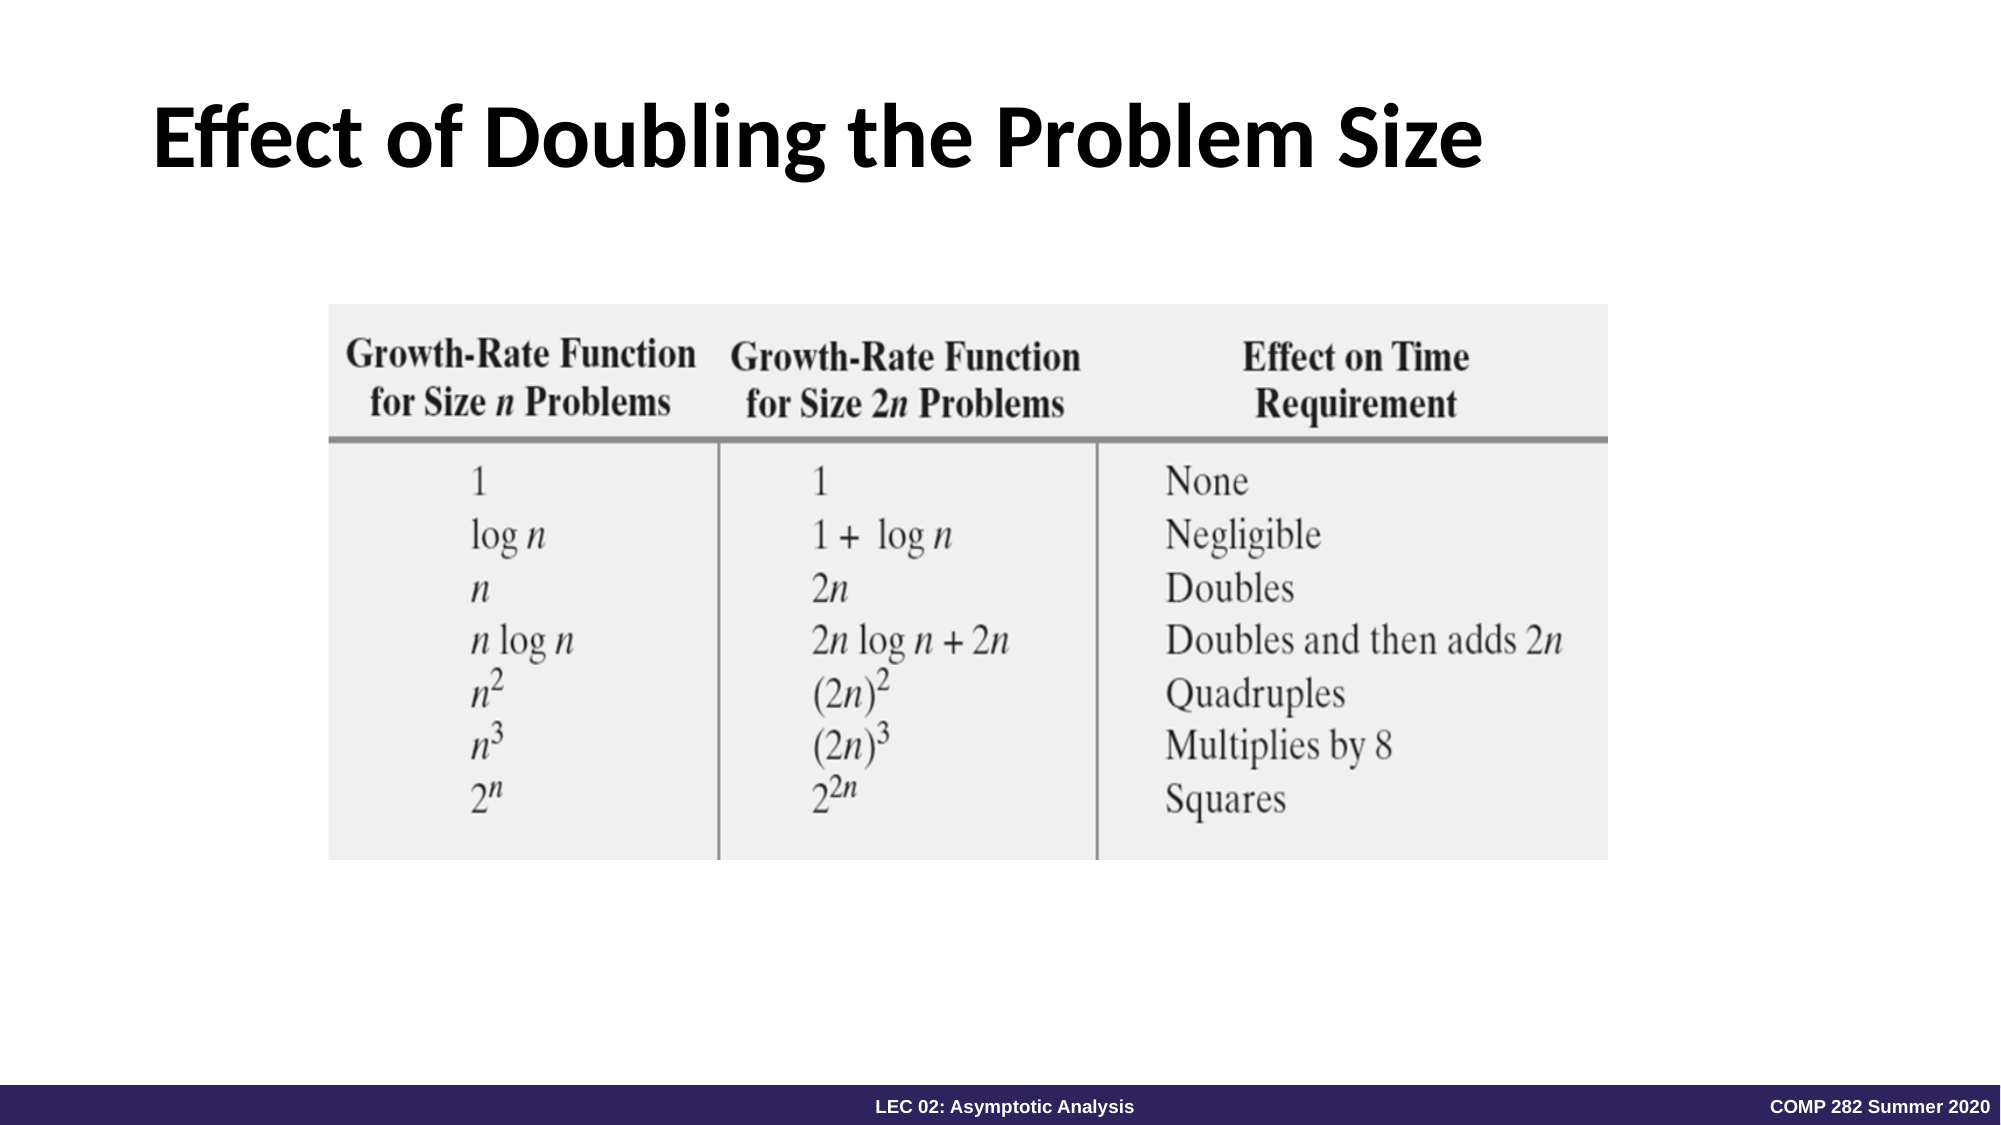

# Effect of Doubling the Problem Size